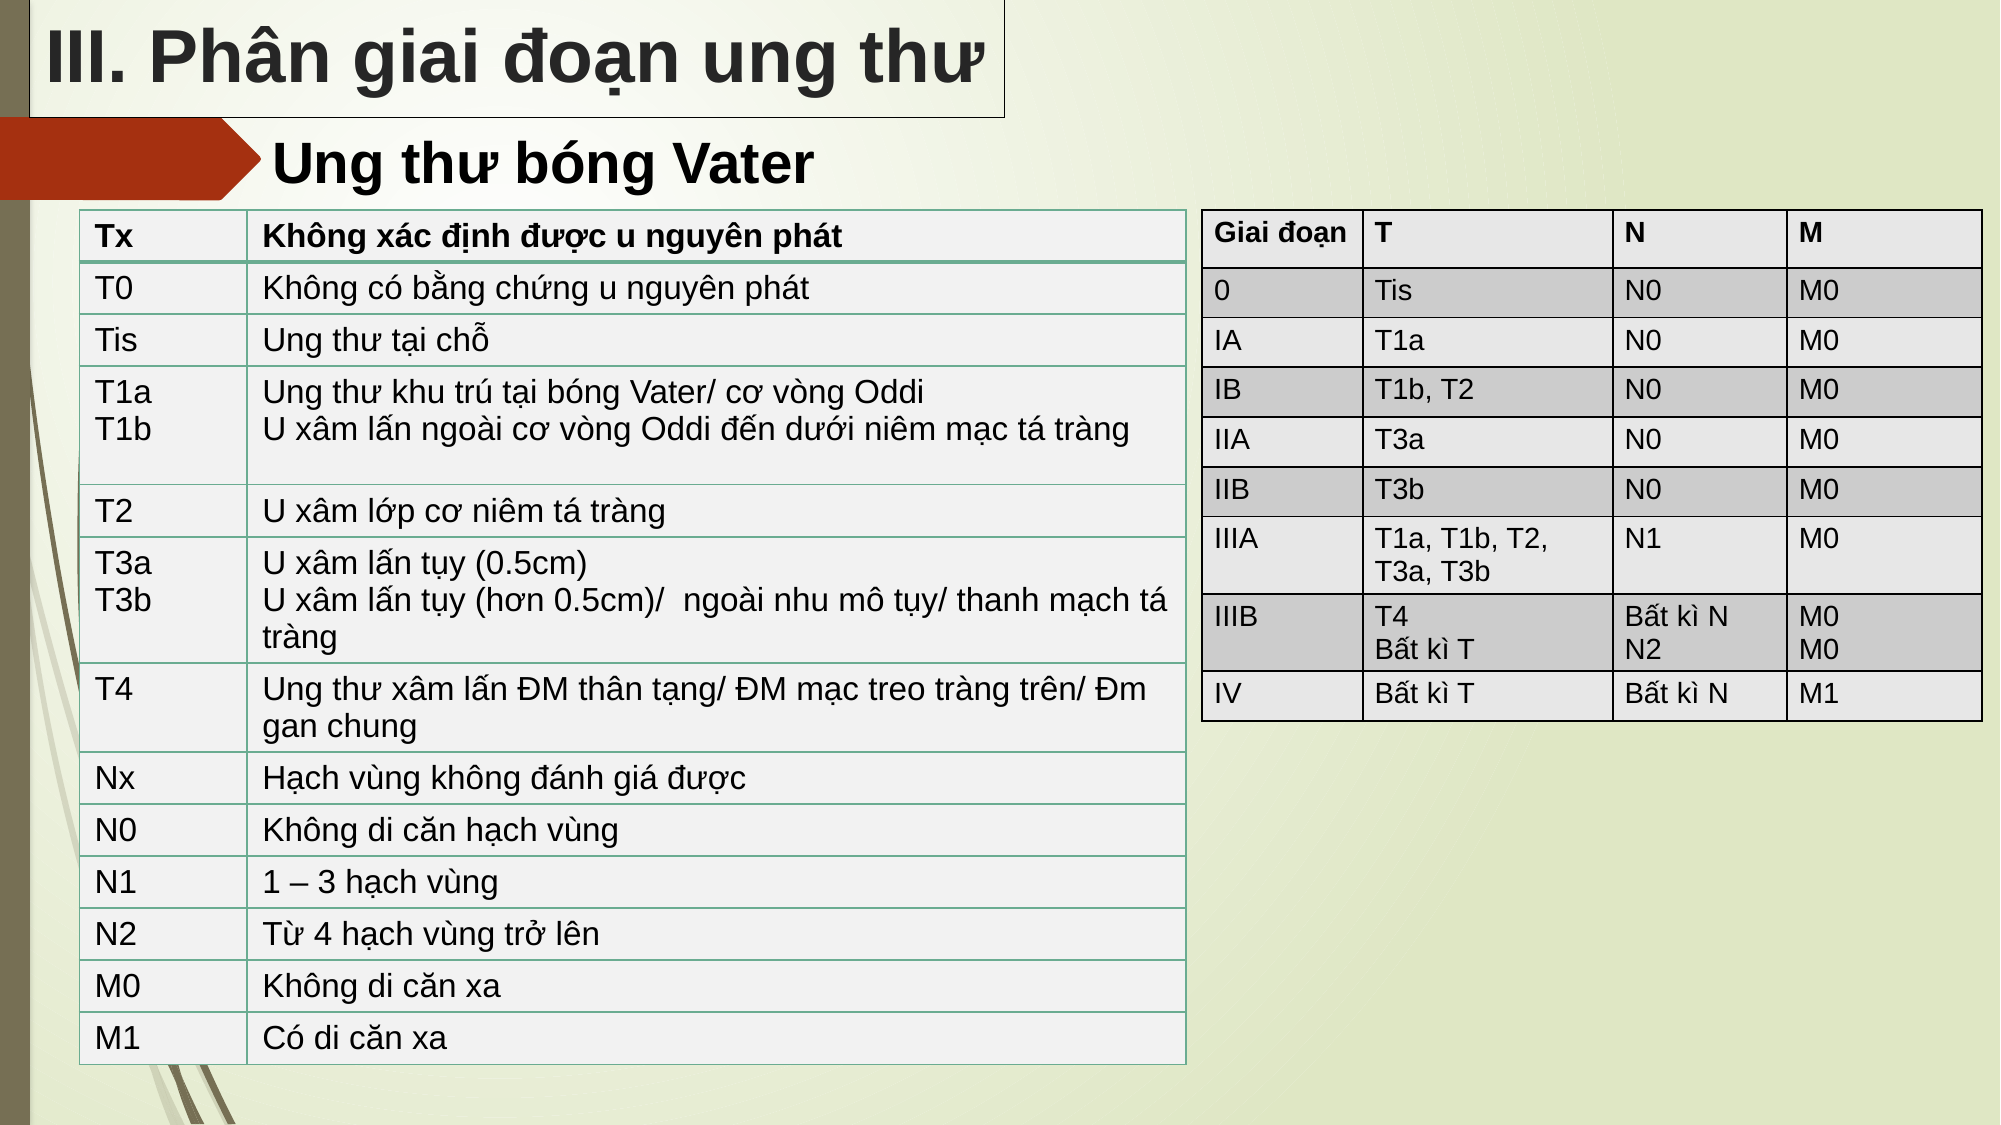

III. Phân giai đoạn ung thư
Ung thư bóng Vater
| Tx | Không xác định được u nguyên phát |
| --- | --- |
| T0 | Không có bằng chứng u nguyên phát |
| Tis | Ung thư tại chỗ |
| T1a T1b | Ung thư khu trú tại bóng Vater/ cơ vòng Oddi U xâm lấn ngoài cơ vòng Oddi đến dưới niêm mạc tá tràng |
| T2 | U xâm lớp cơ niêm tá tràng |
| T3a T3b | U xâm lấn tụy (0.5cm) U xâm lấn tụy (hơn 0.5cm)/ ngoài nhu mô tụy/ thanh mạch tá tràng |
| T4 | Ung thư xâm lấn ĐM thân tạng/ ĐM mạc treo tràng trên/ Đm gan chung |
| Nx | Hạch vùng không đánh giá được |
| N0 | Không di căn hạch vùng |
| N1 | 1 – 3 hạch vùng |
| N2 | Từ 4 hạch vùng trở lên |
| M0 | Không di căn xa |
| M1 | Có di căn xa |
| Giai đoạn | T | N | M |
| --- | --- | --- | --- |
| 0 | Tis | N0 | M0 |
| IA | T1a | N0 | M0 |
| IB | T1b, T2 | N0 | M0 |
| IIA | T3a | N0 | M0 |
| IIB | T3b | N0 | M0 |
| IIIA | T1a, T1b, T2, T3a, T3b | N1 | M0 |
| IIIB | T4 Bất kì T | Bất kì N N2 | M0 M0 |
| IV | Bất kì T | Bất kì N | M1 |